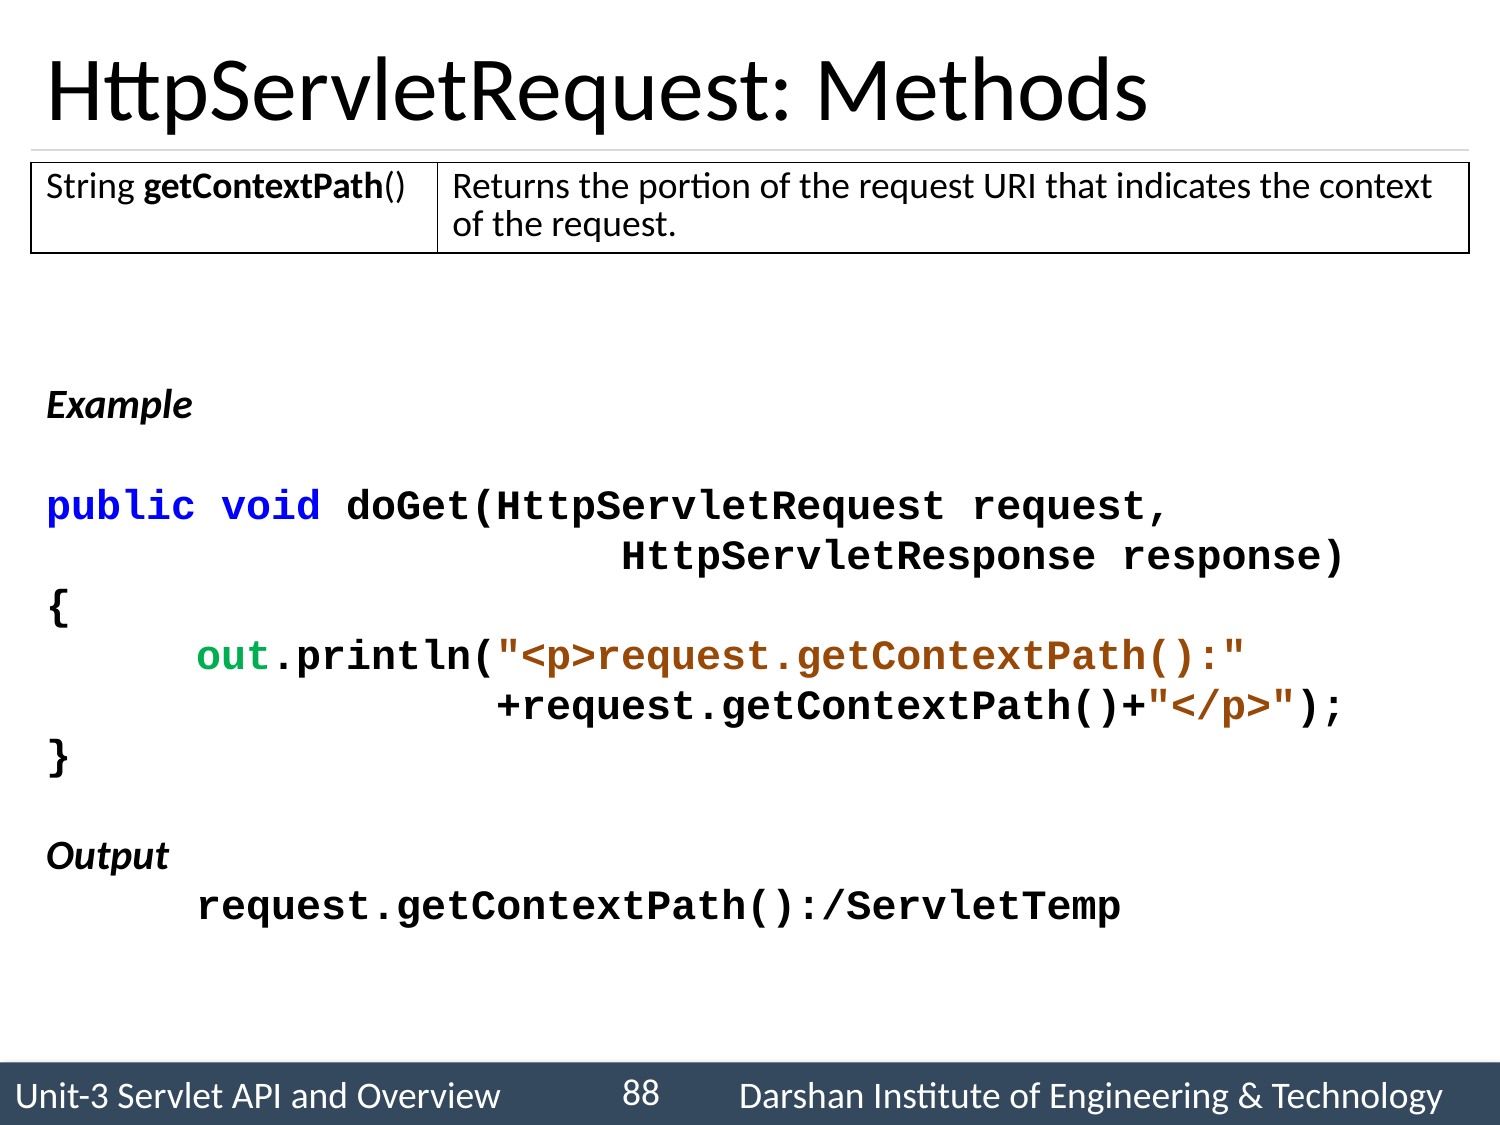

# HttpServletRequest: Methods
| String getContextPath() | Returns the portion of the request URI that indicates the context of the request. |
| --- | --- |

Example

public void doGet(HttpServletRequest request, 					     HttpServletResponse response)
{
	out.println("<p>request.getContextPath():"				+request.getContextPath()+"</p>");
}

Output
	request.getContextPath():/ServletTemp
88